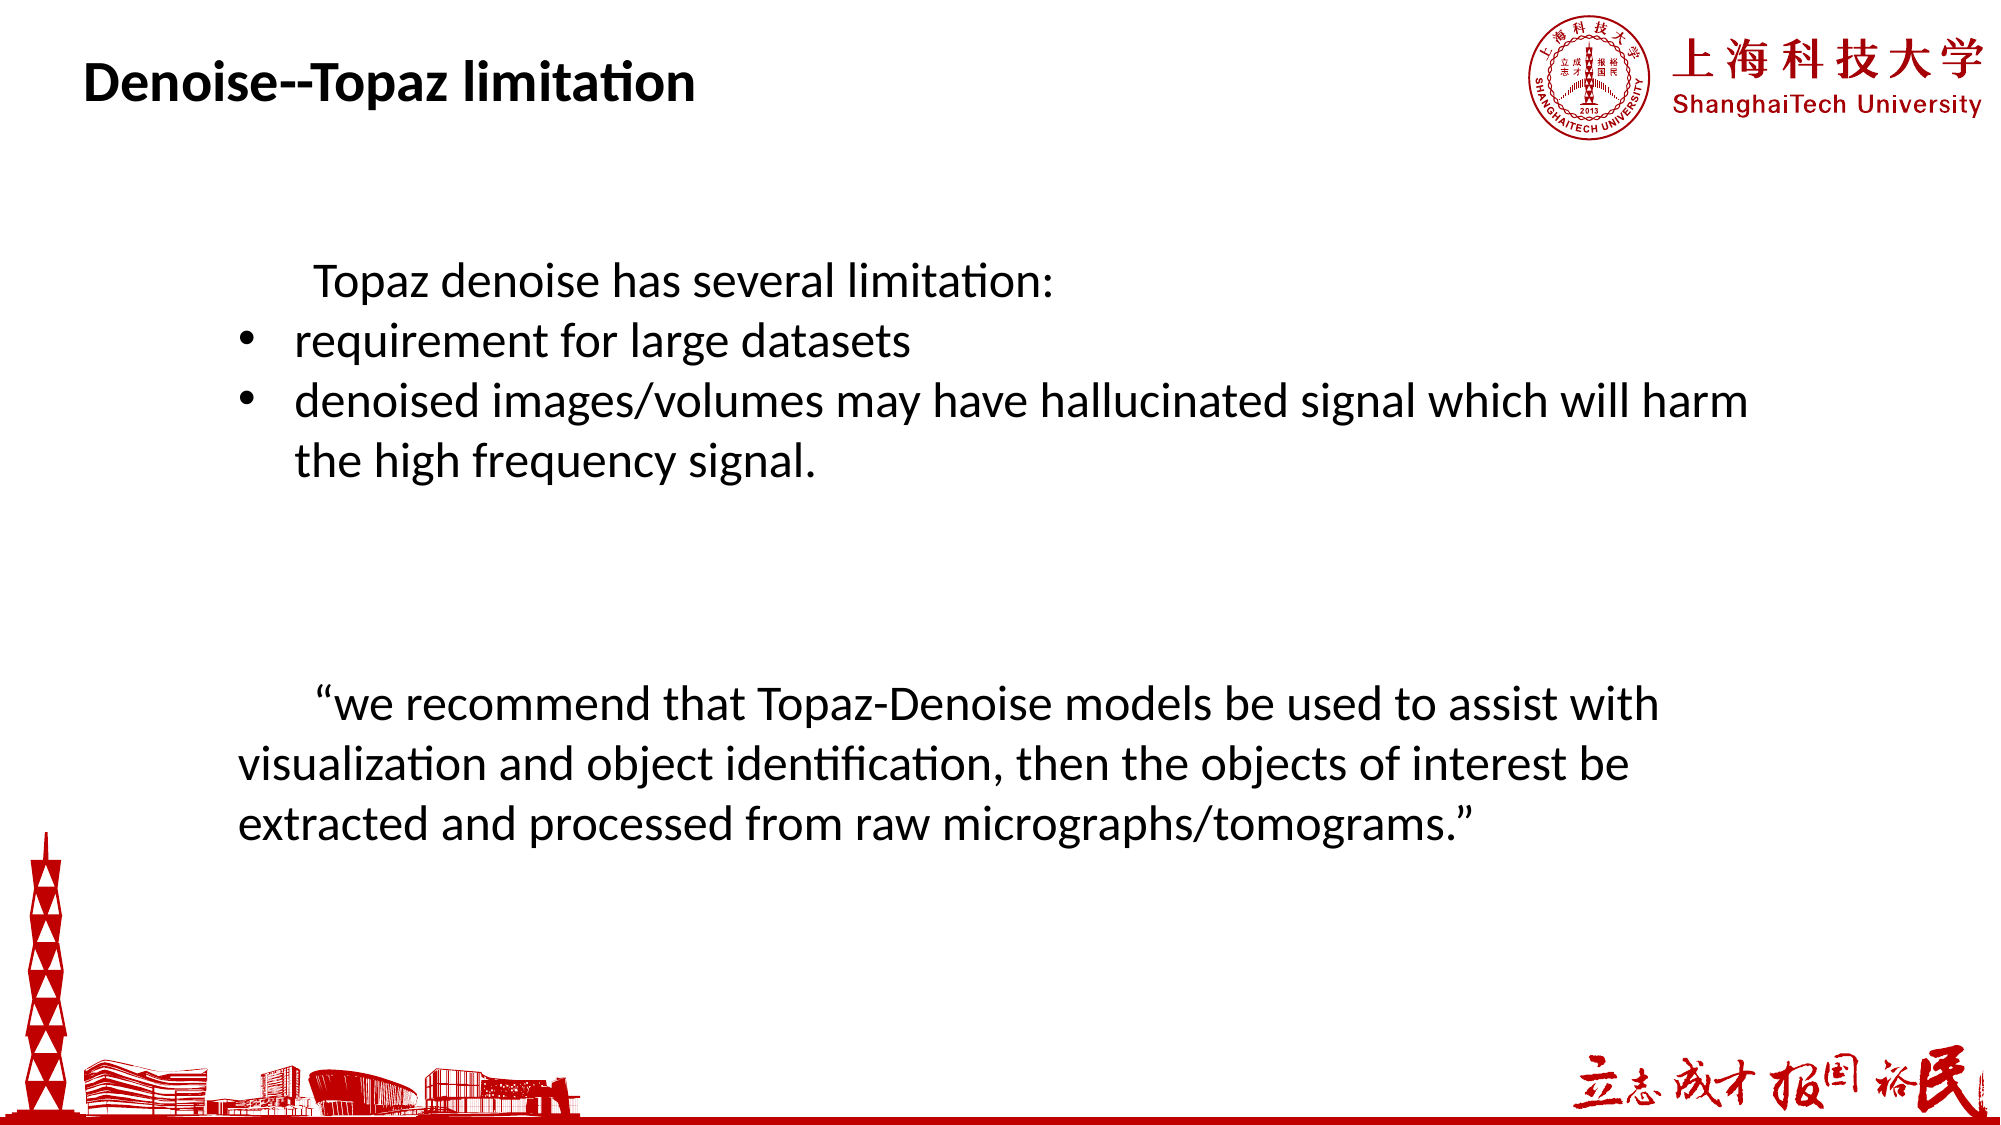

Denoise--Topaz limitation
Topaz denoise has several limitation:
requirement for large datasets
denoised images/volumes may have hallucinated signal which will harm the high frequency signal.
“we recommend that Topaz-Denoise models be used to assist with visualization and object identification, then the objects of interest be extracted and processed from raw micrographs/tomograms.”